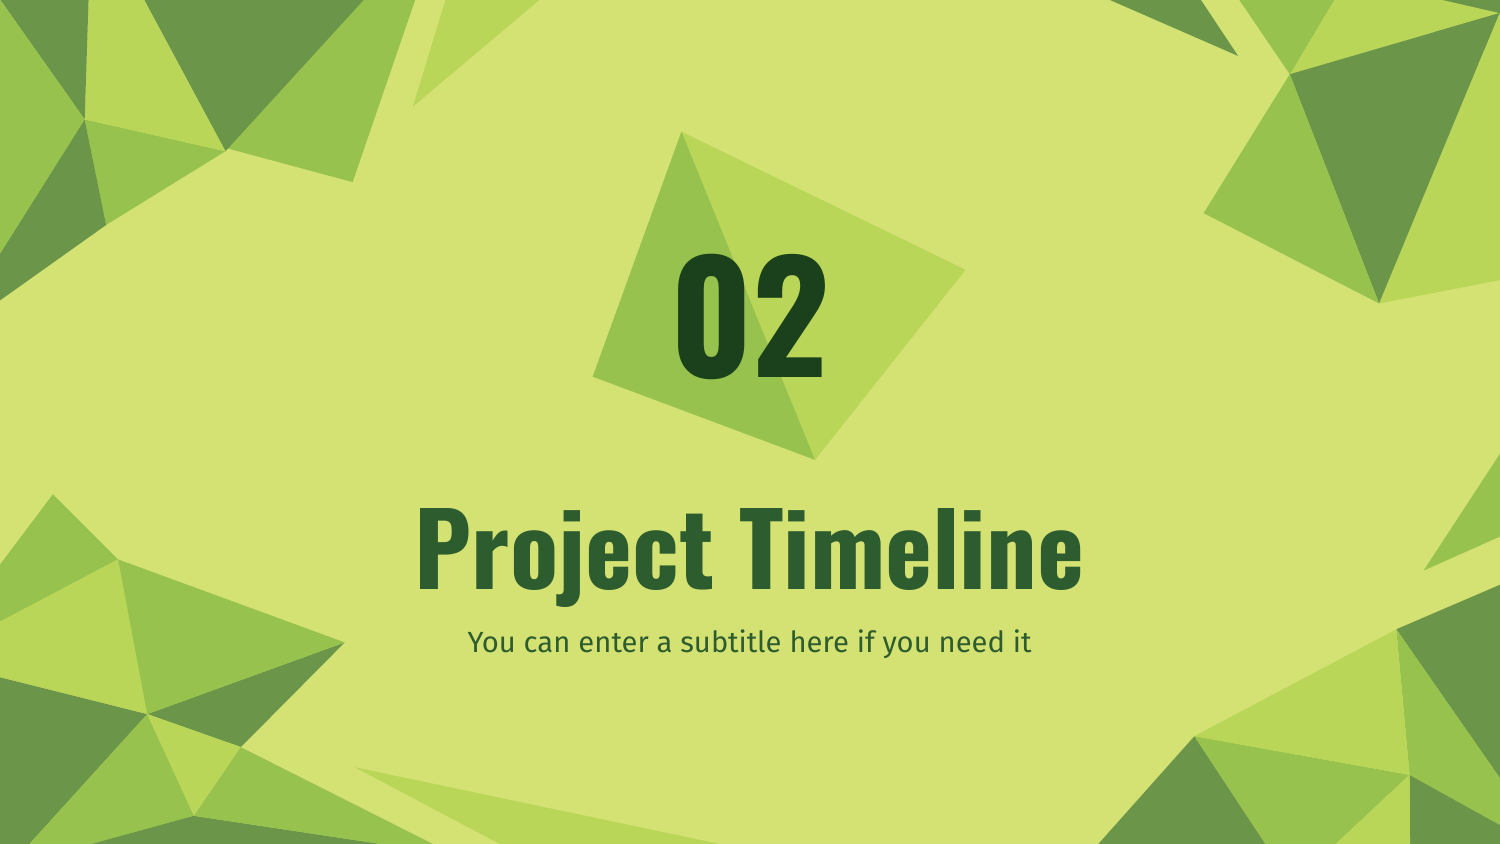

02
# Project Timeline
You can enter a subtitle here if you need it